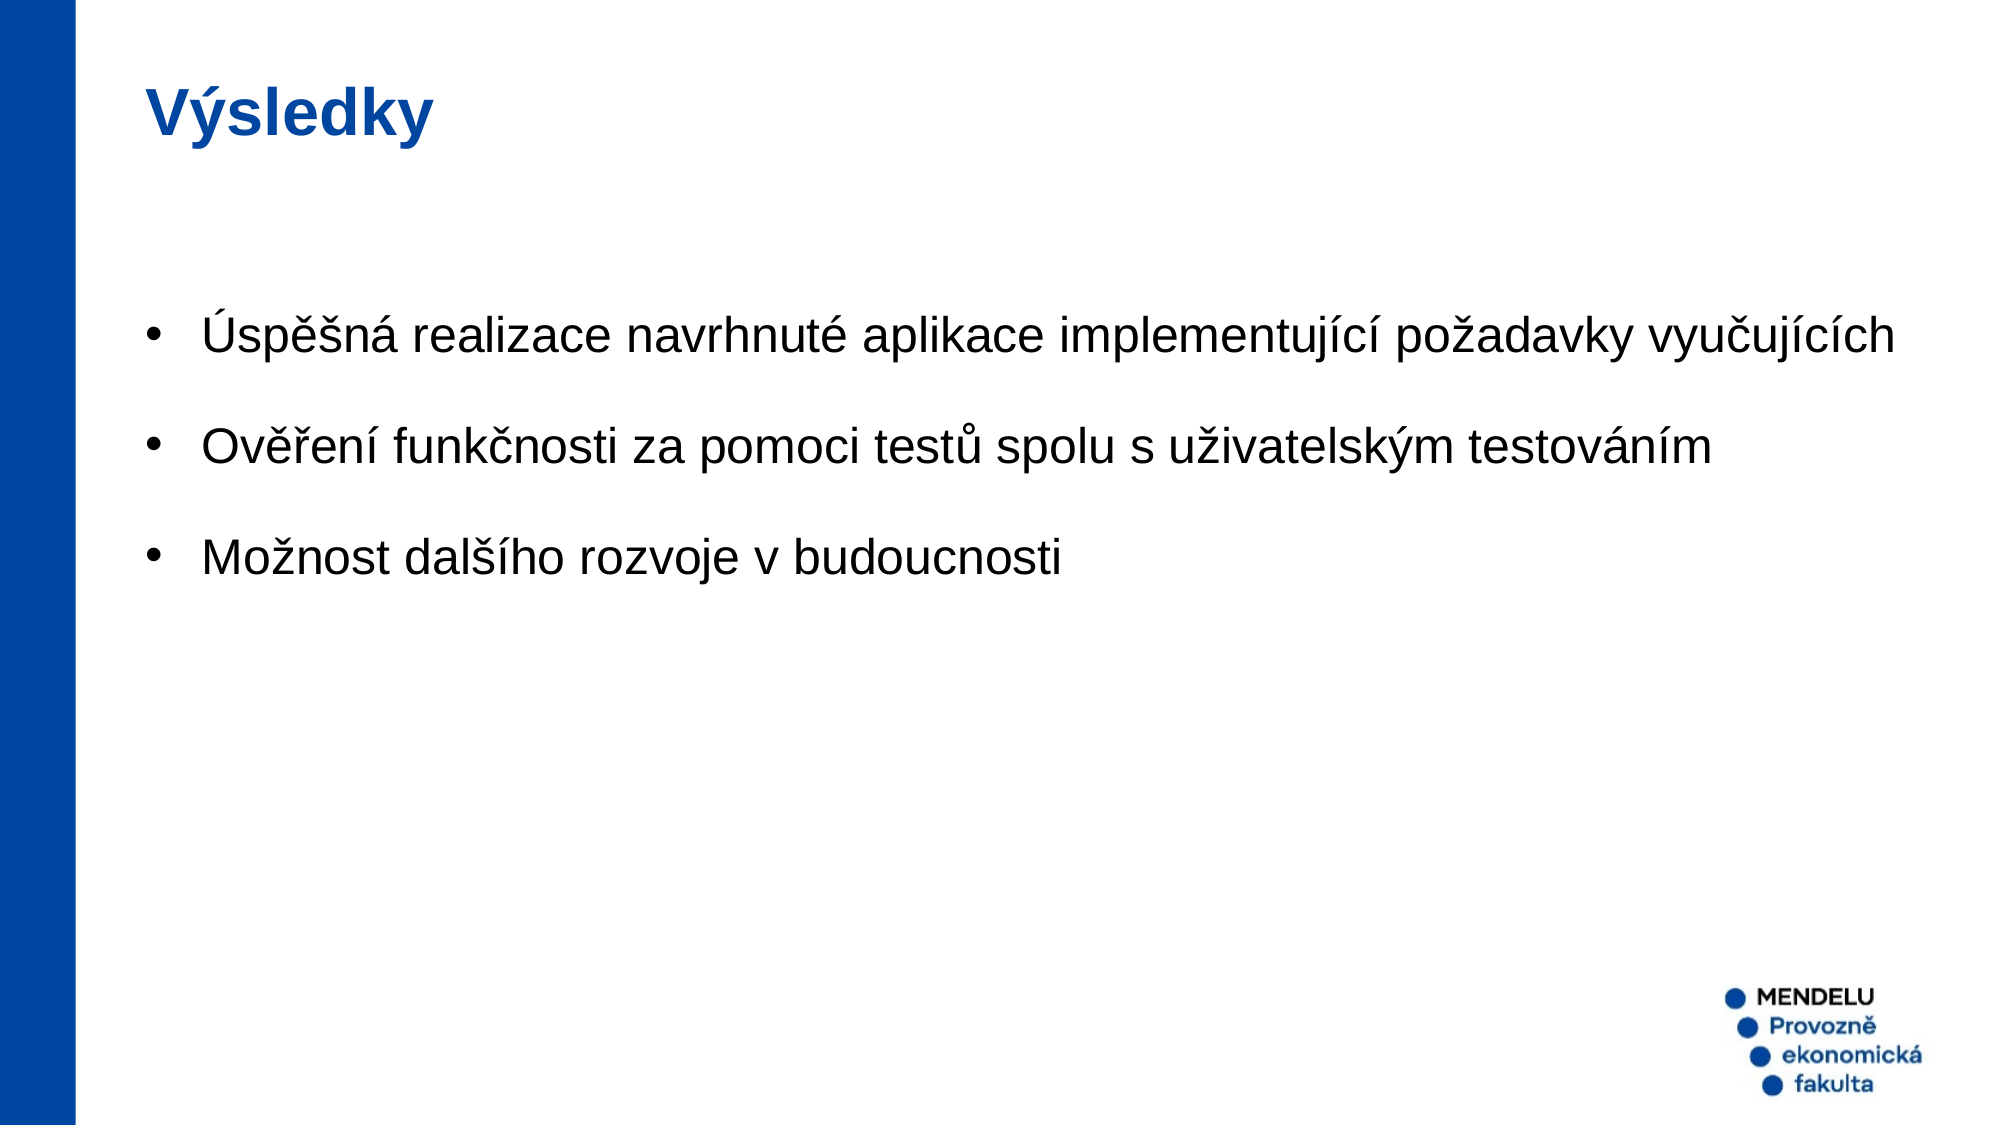

Výsledky

Úspěšná realizace navrhnuté aplikace implementující požadavky vyučujících
Ověření funkčnosti za pomoci testů spolu s uživatelským testováním
Možnost dalšího rozvoje v budoucnosti